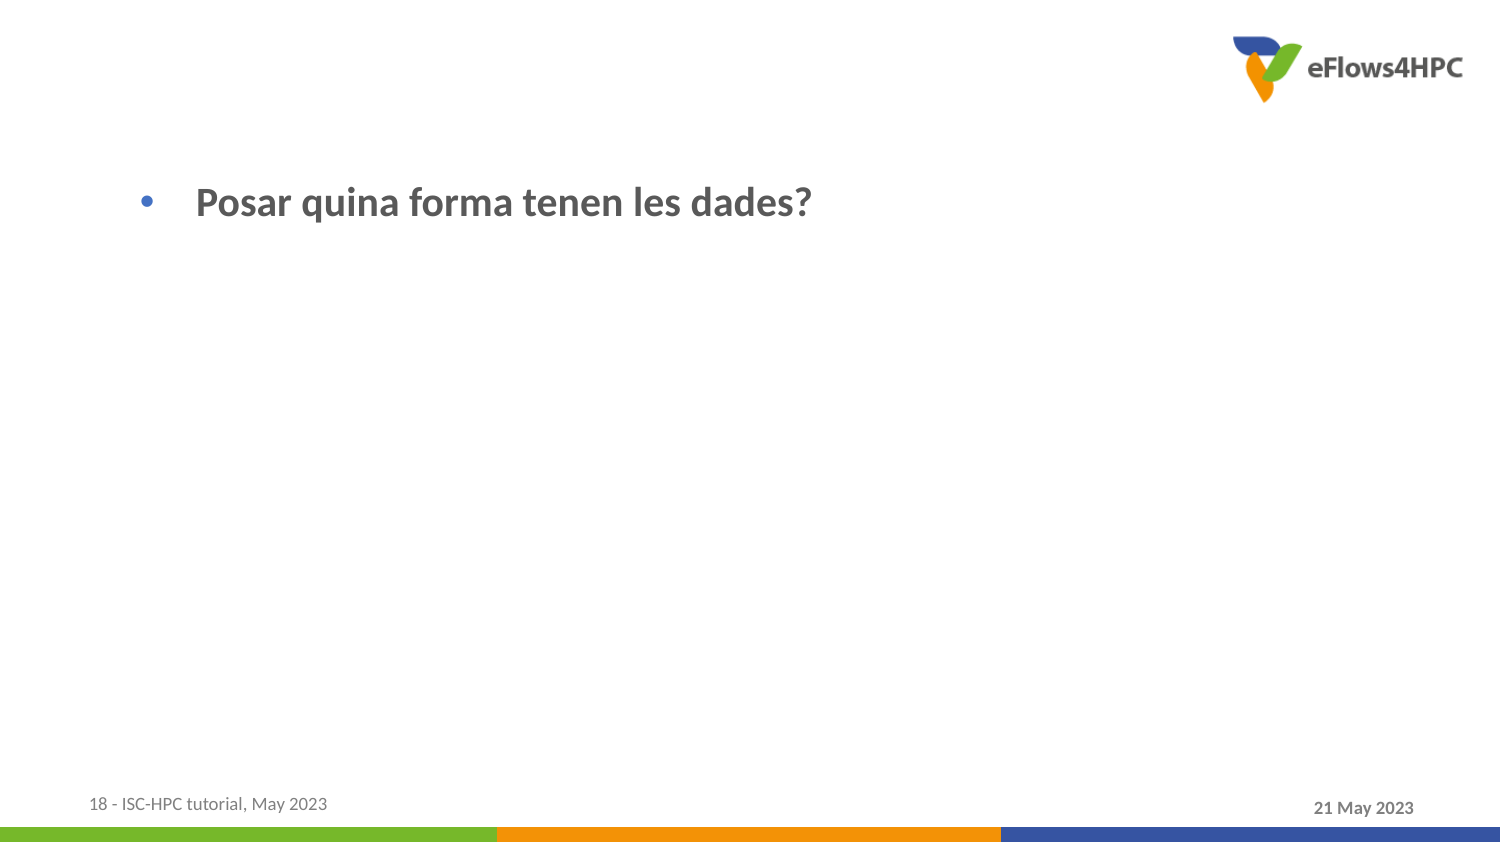

#
Posar quina forma tenen les dades?